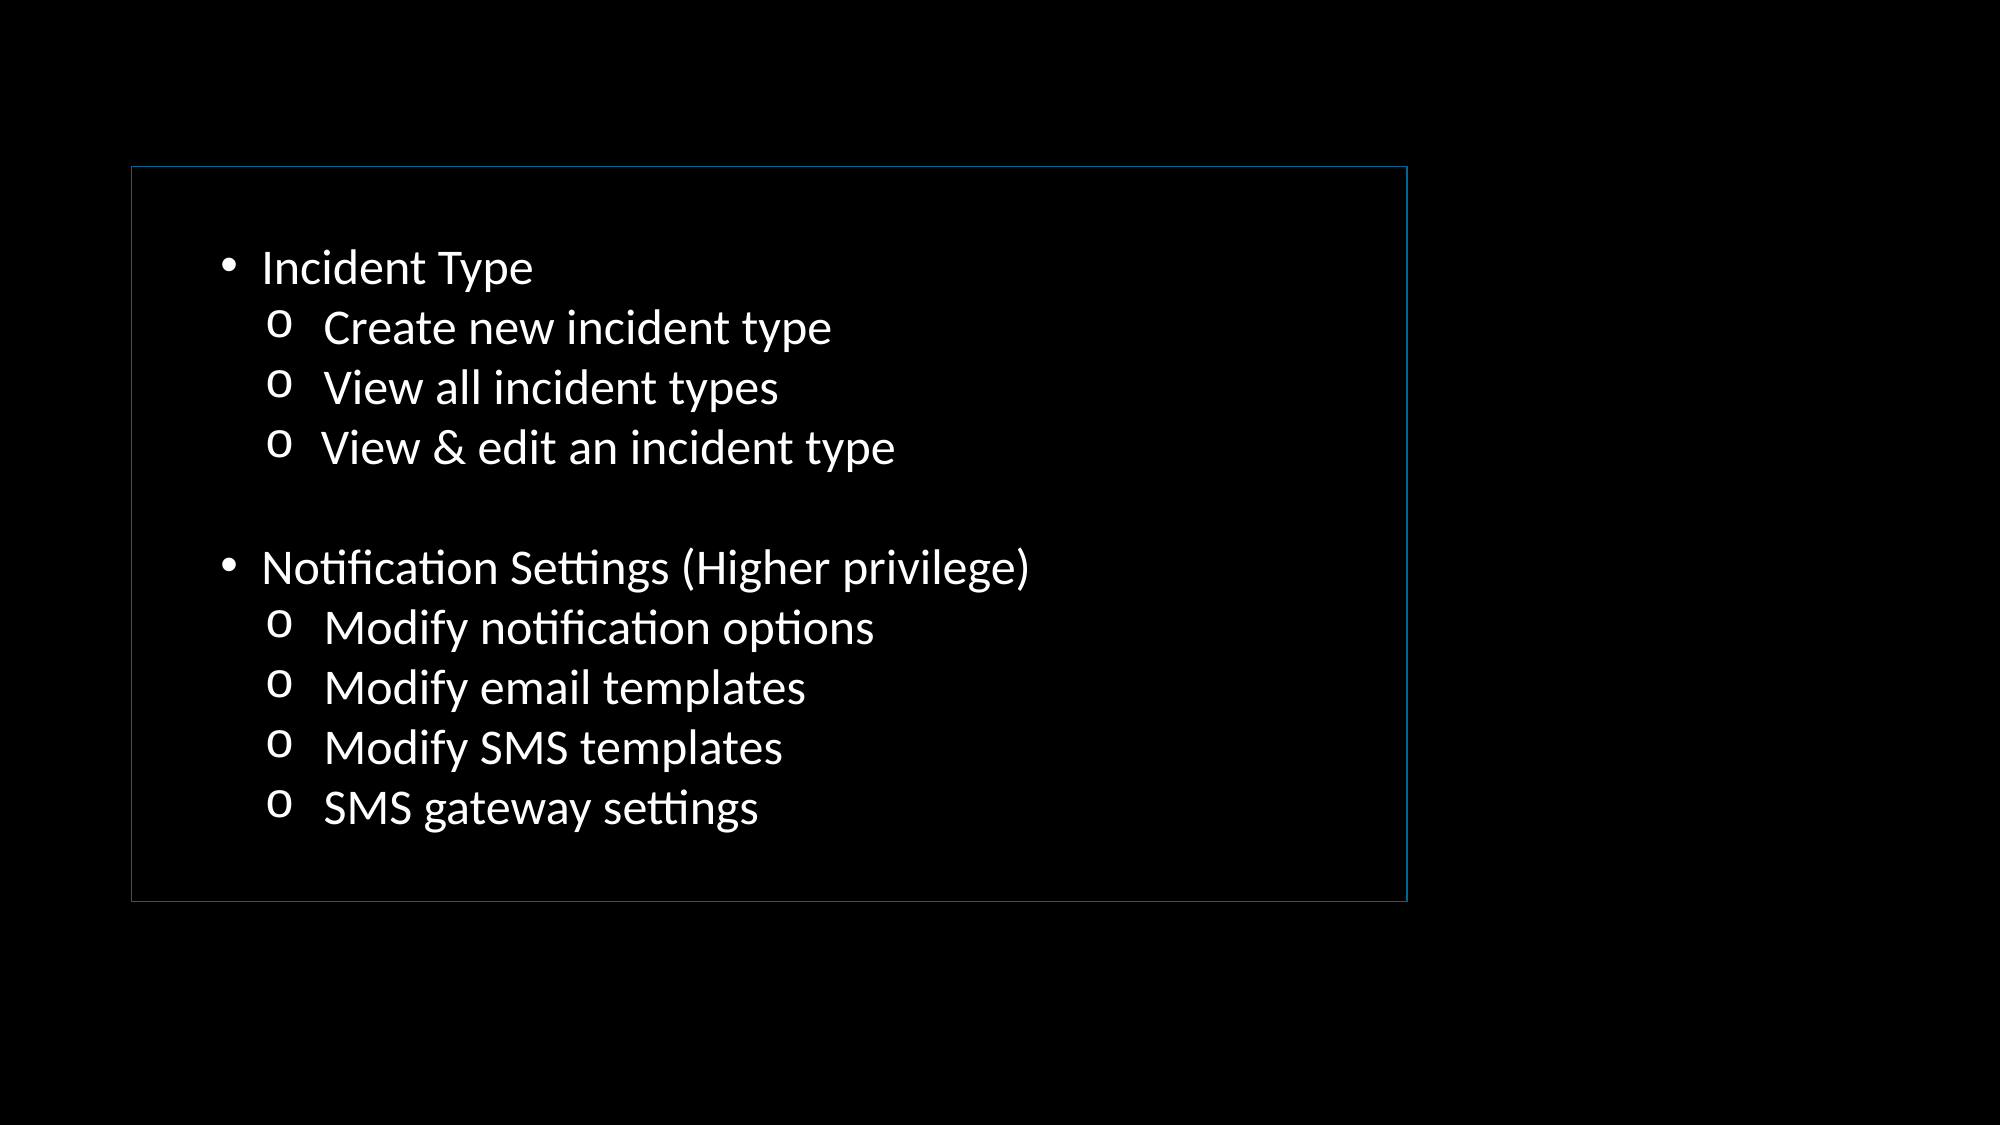

Incident Type
Create new incident type
View all incident types
View & edit an incident type

Notification Settings (Higher privilege)
Modify notification options
Modify email templates
Modify SMS templates
SMS gateway settings